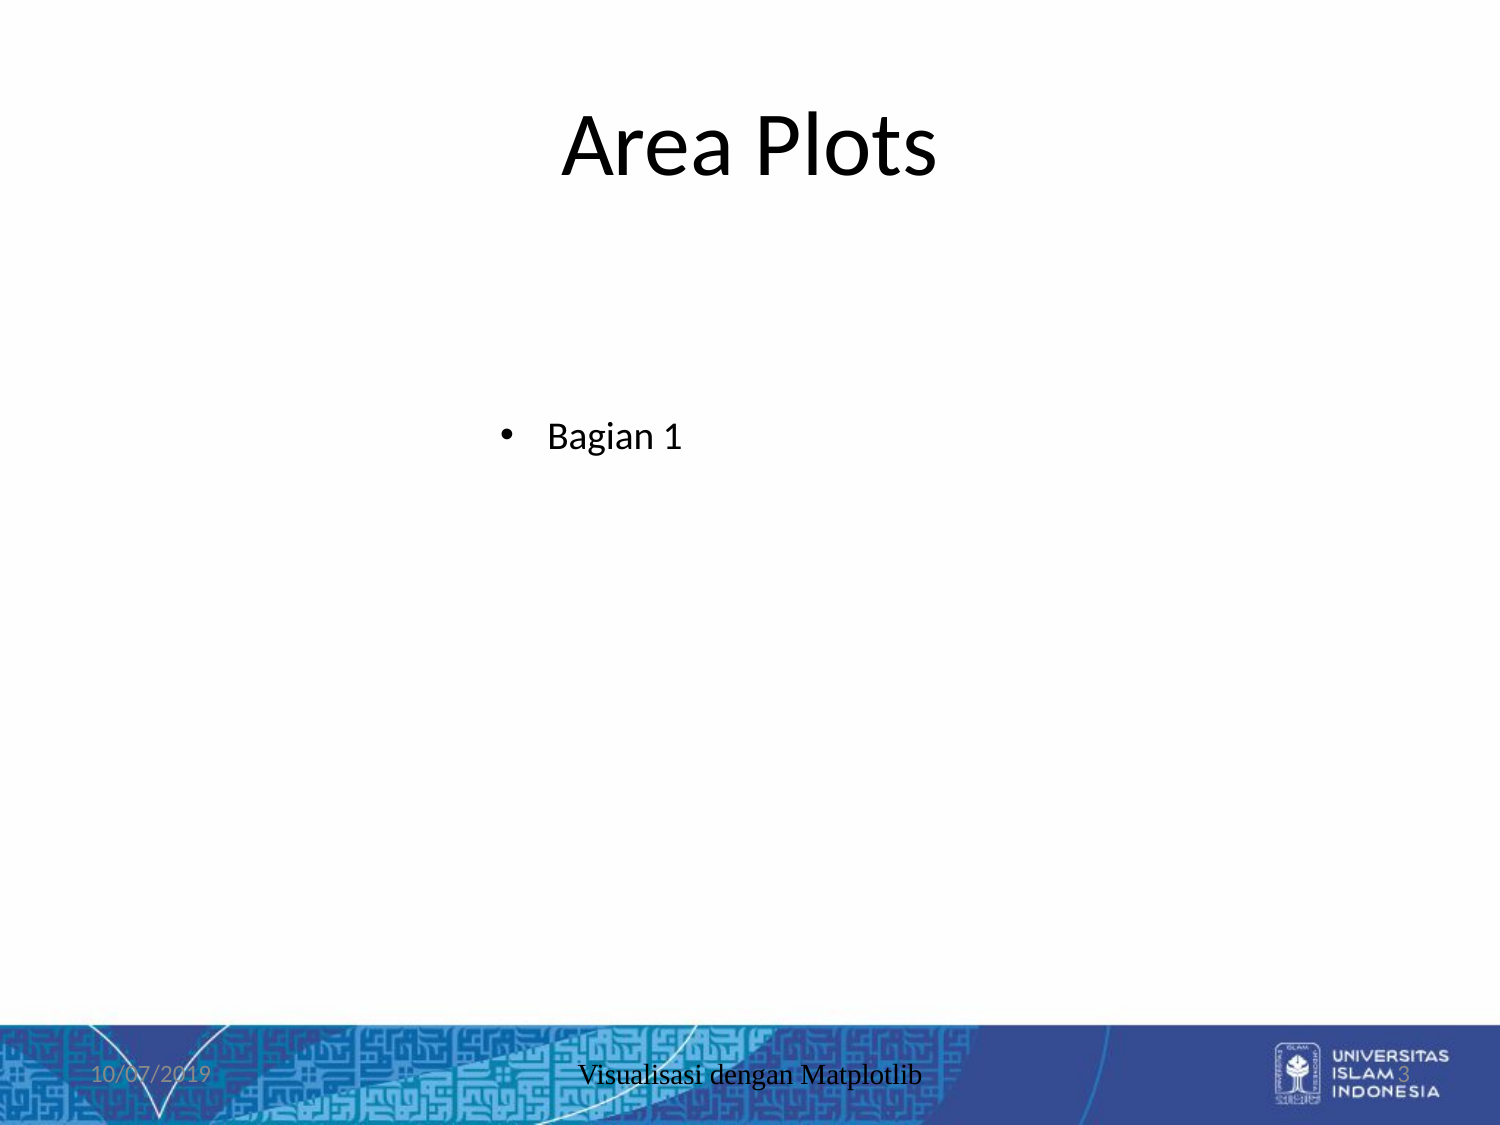

# Area Plots
Bagian 1
10/07/2019
Visualisasi dengan Matplotlib
3